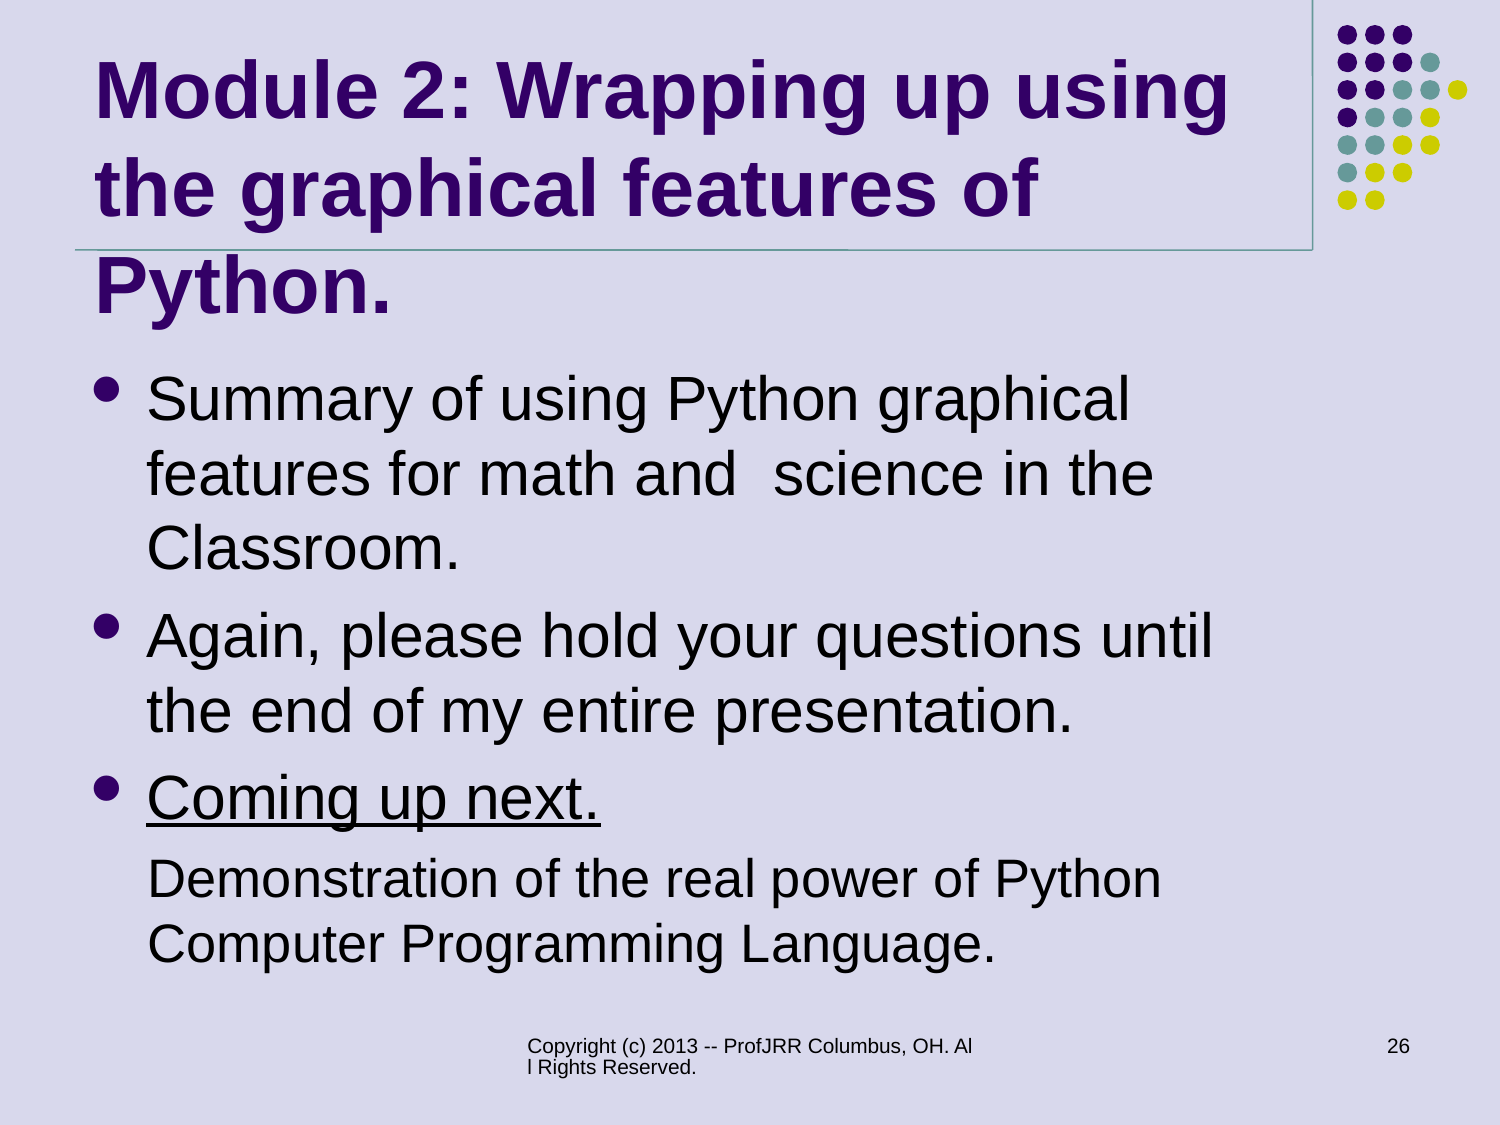

# Module 2: Wrapping up using the graphical features of Python.
Summary of using Python graphical features for math and  science in the Classroom.
Again, please hold your questions until the end of my entire presentation.
Coming up next.
Demonstration of the real power of Python Computer Programming Language.
Copyright (c) 2013 -- ProfJRR Columbus, OH. All Rights Reserved.
26